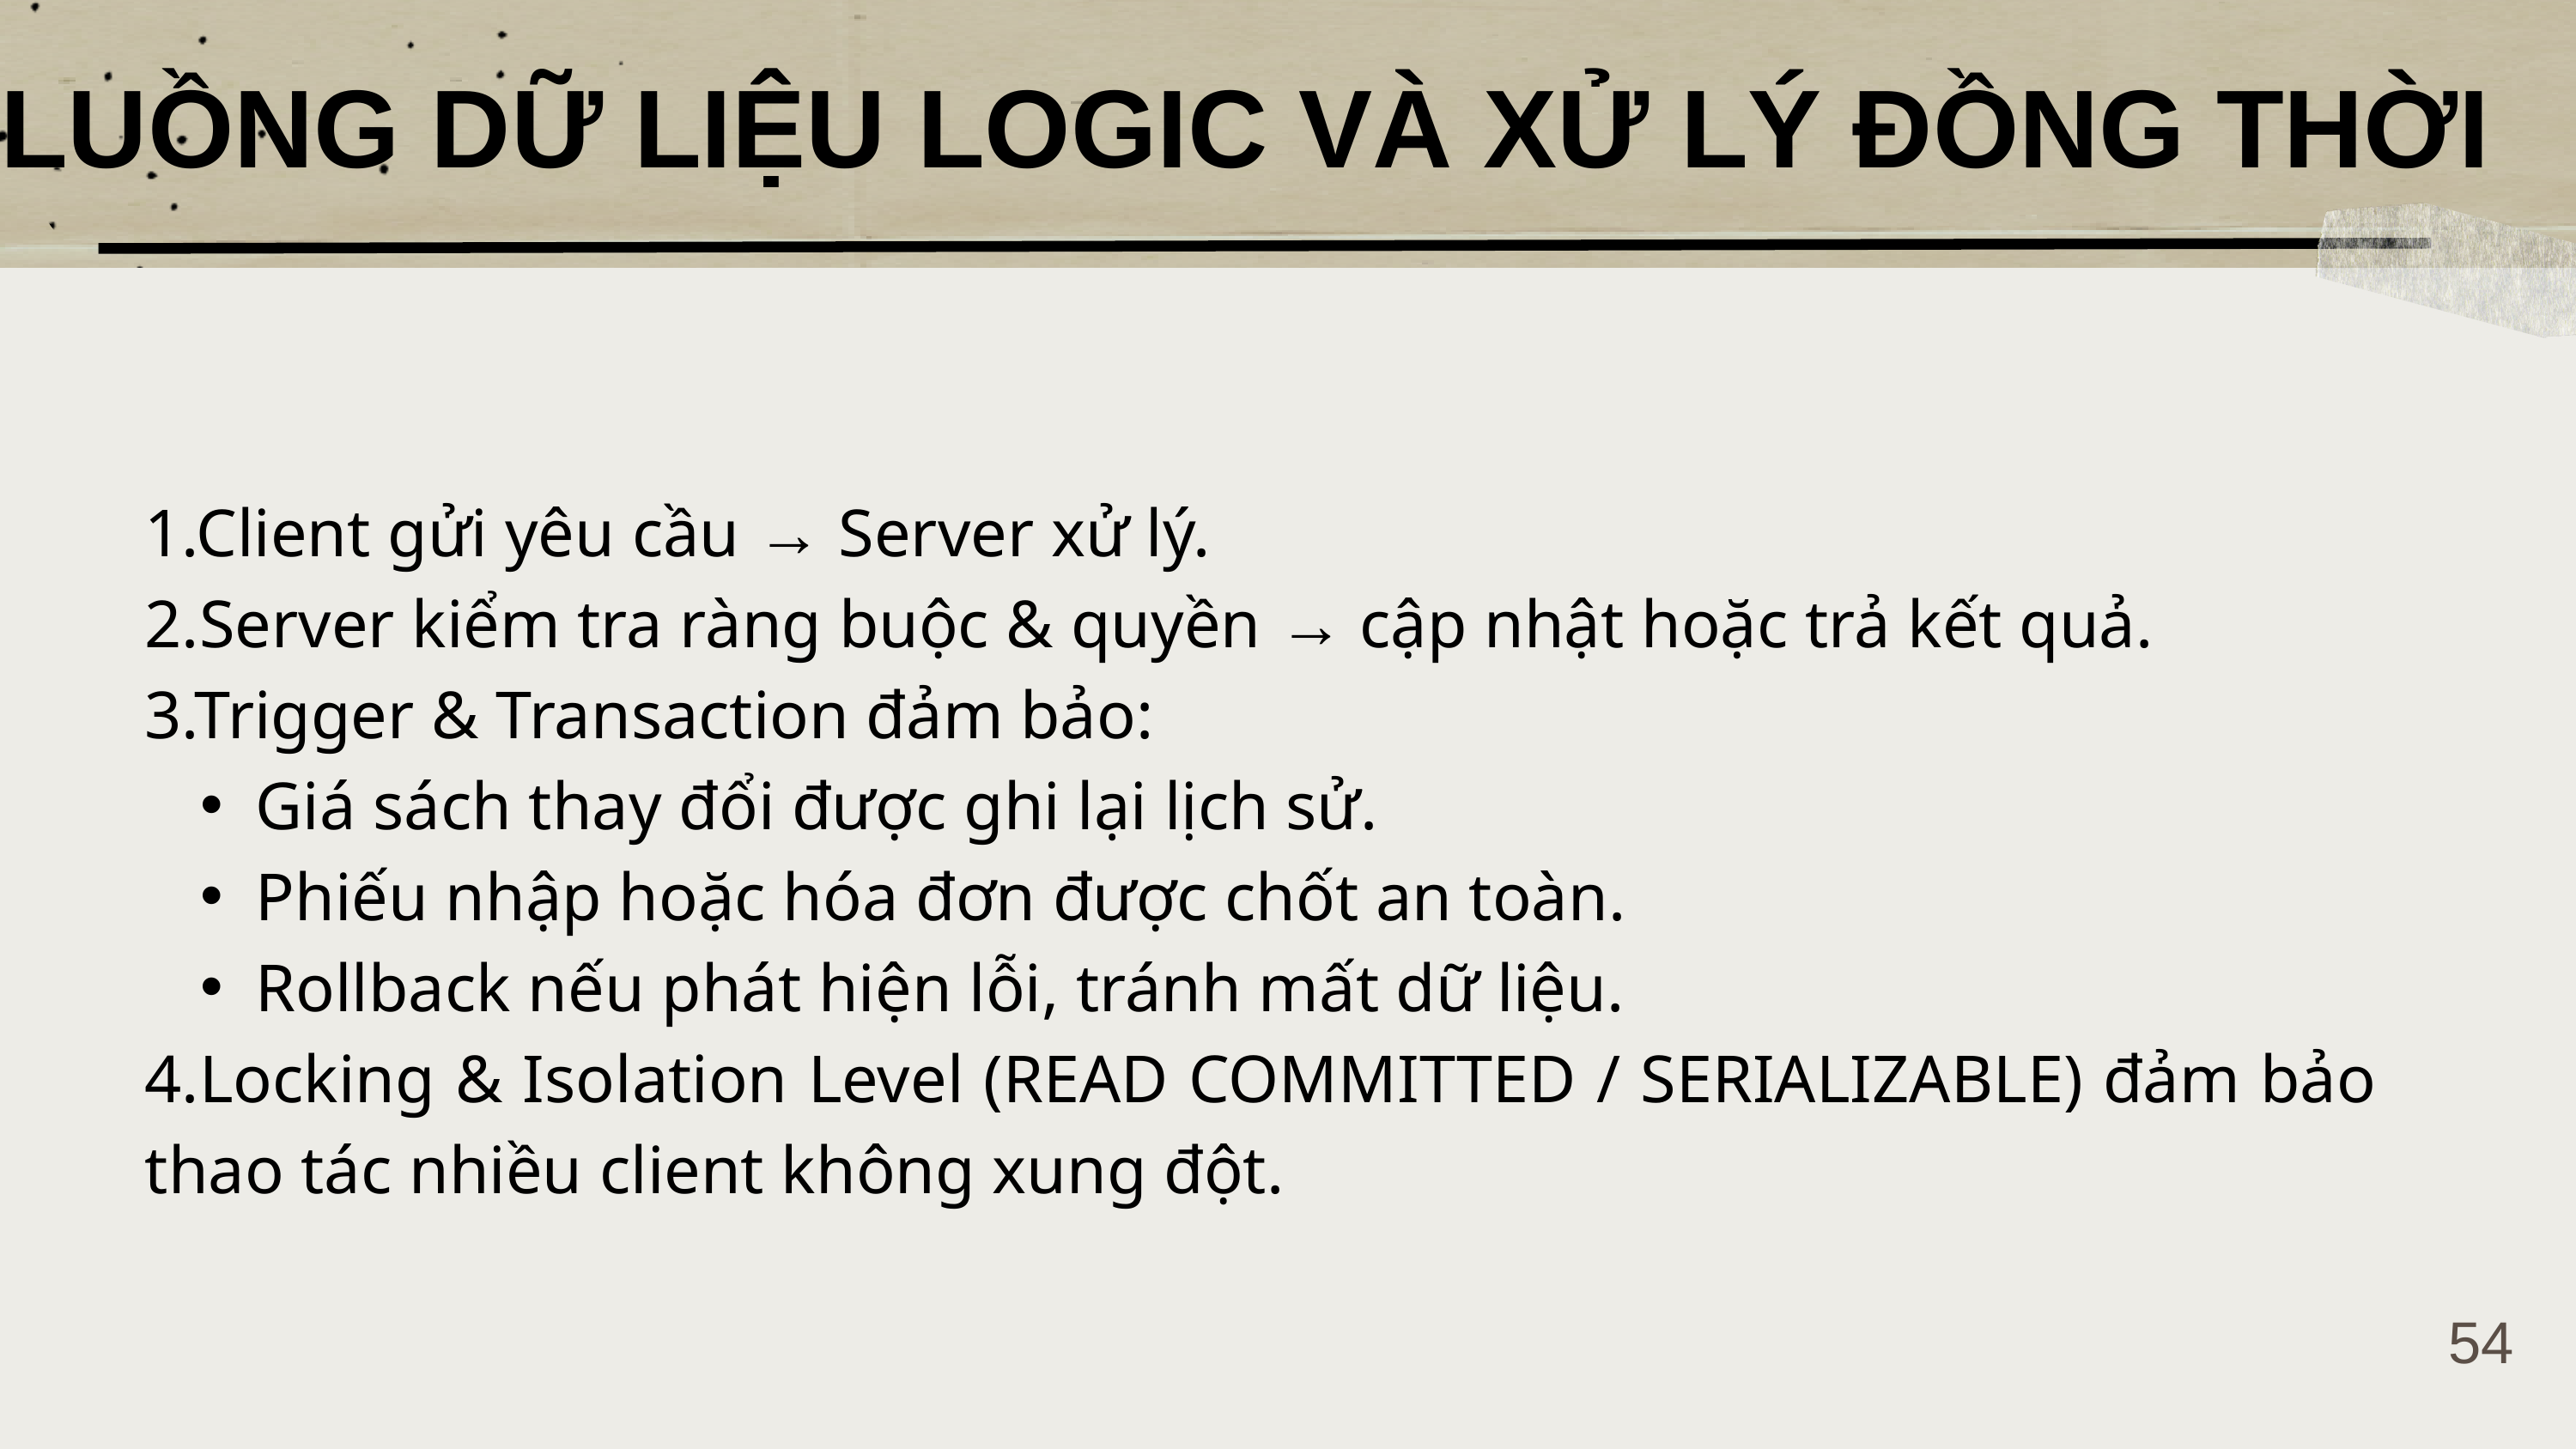

LUỒNG DỮ LIỆU LOGIC VÀ XỬ LÝ ĐỒNG THỜI

1.Client gửi yêu cầu → Server xử lý.
2.Server kiểm tra ràng buộc & quyền → cập nhật hoặc trả kết quả.
3.Trigger & Transaction đảm bảo:
Giá sách thay đổi được ghi lại lịch sử.
Phiếu nhập hoặc hóa đơn được chốt an toàn.
Rollback nếu phát hiện lỗi, tránh mất dữ liệu.
4.Locking & Isolation Level (READ COMMITTED / SERIALIZABLE) đảm bảo thao tác nhiều client không xung đột.

54